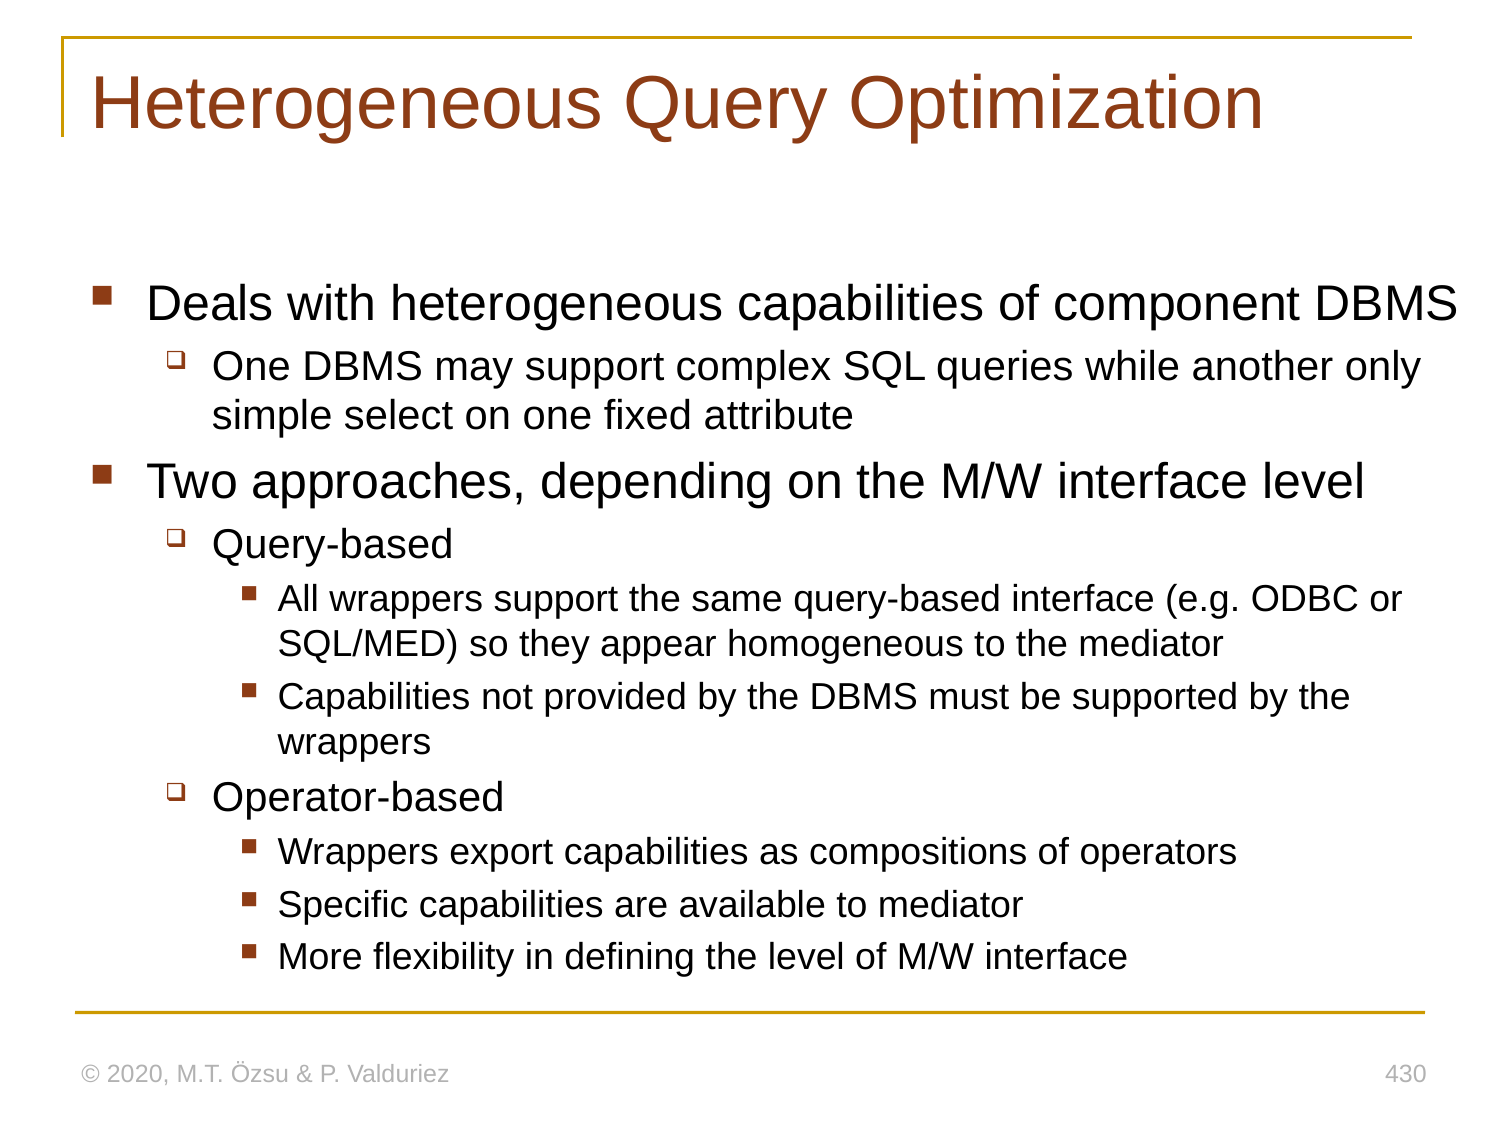

# Heterogeneous Query Optimization
Deals with heterogeneous capabilities of component DBMS
One DBMS may support complex SQL queries while another only simple select on one fixed attribute
Two approaches, depending on the M/W interface level
Query-based
All wrappers support the same query-based interface (e.g. ODBC or SQL/MED) so they appear homogeneous to the mediator
Capabilities not provided by the DBMS must be supported by the wrappers
Operator-based
Wrappers export capabilities as compositions of operators
Specific capabilities are available to mediator
More flexibility in defining the level of M/W interface
© 2020, M.T. Özsu & P. Valduriez
430